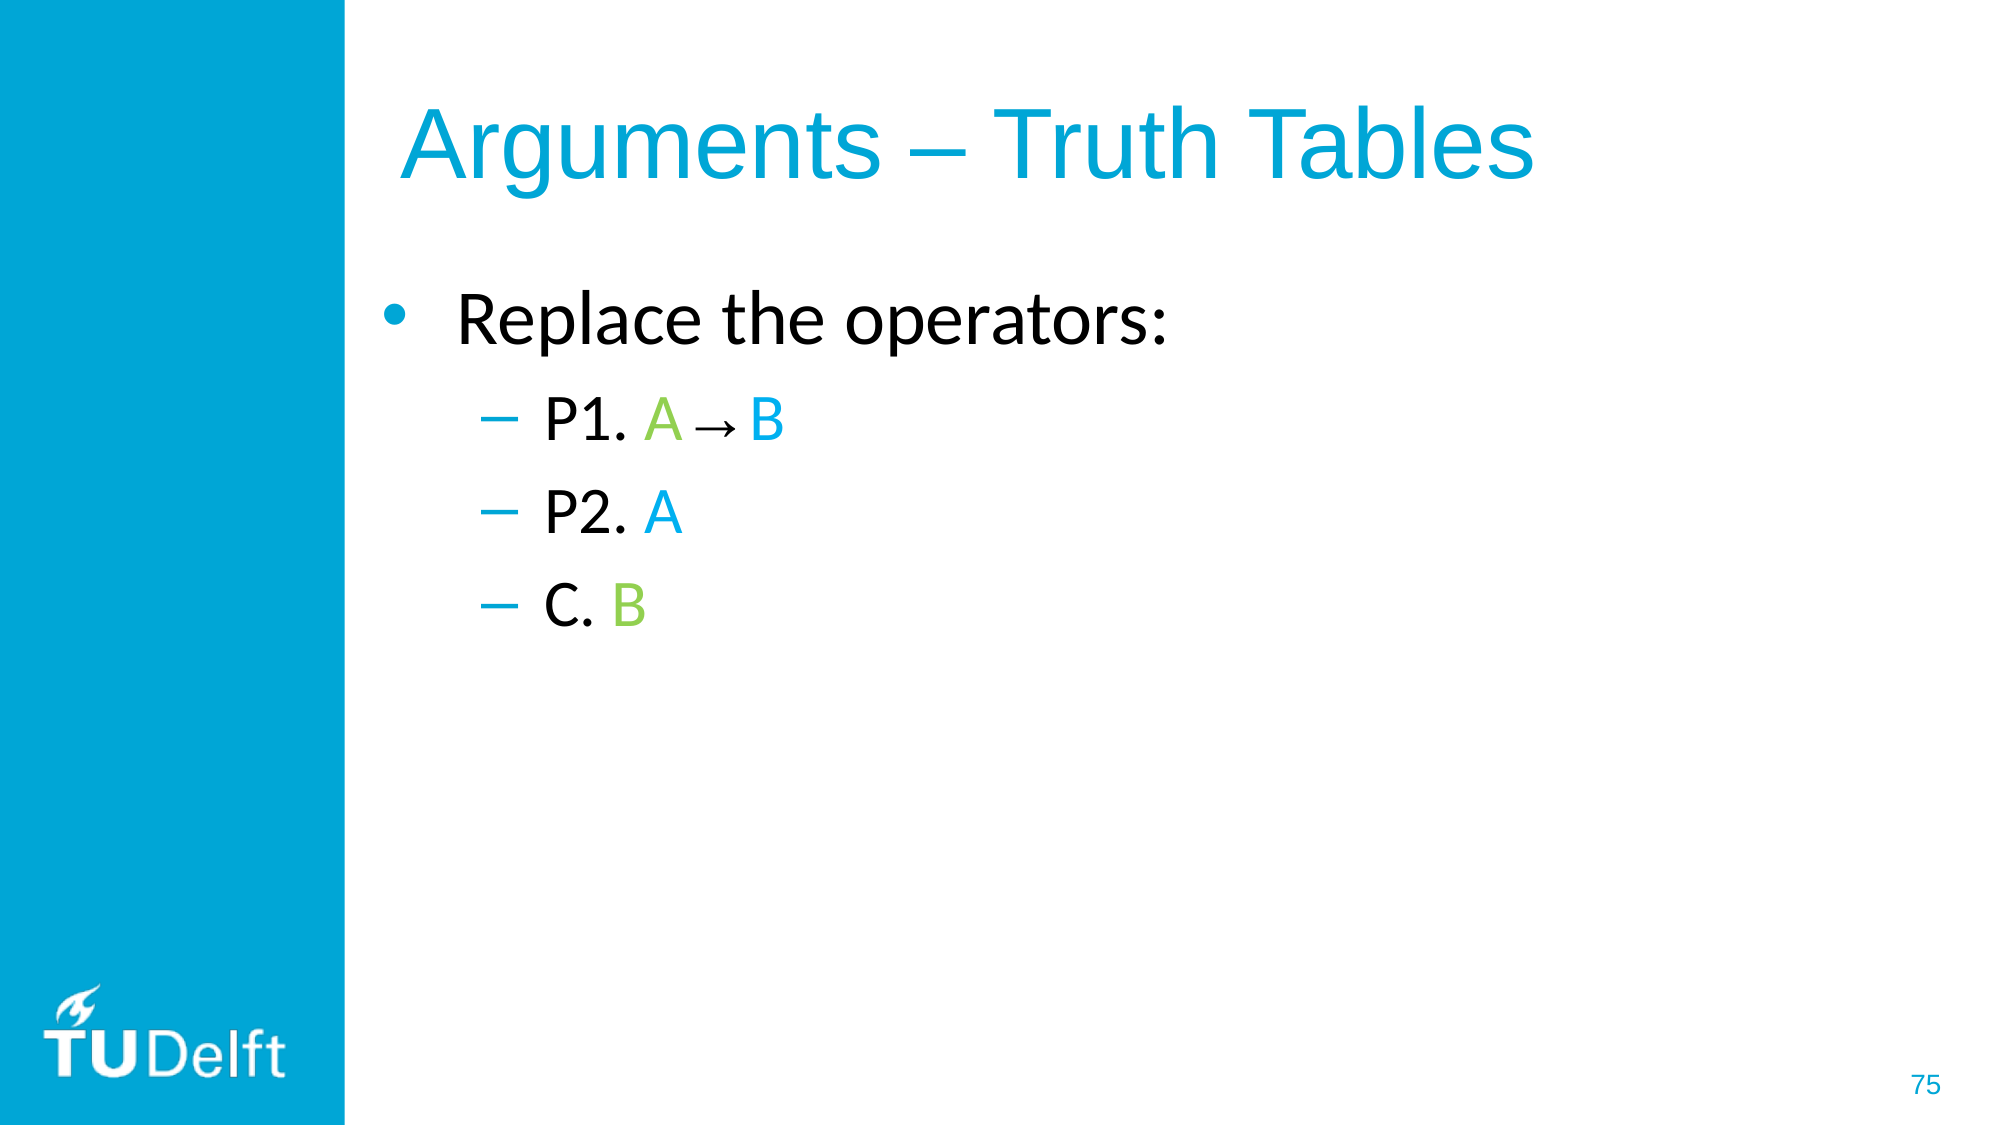

# Arguments – Truth Tables
Replace the operators:
P1. A→B
P2. A
C. B